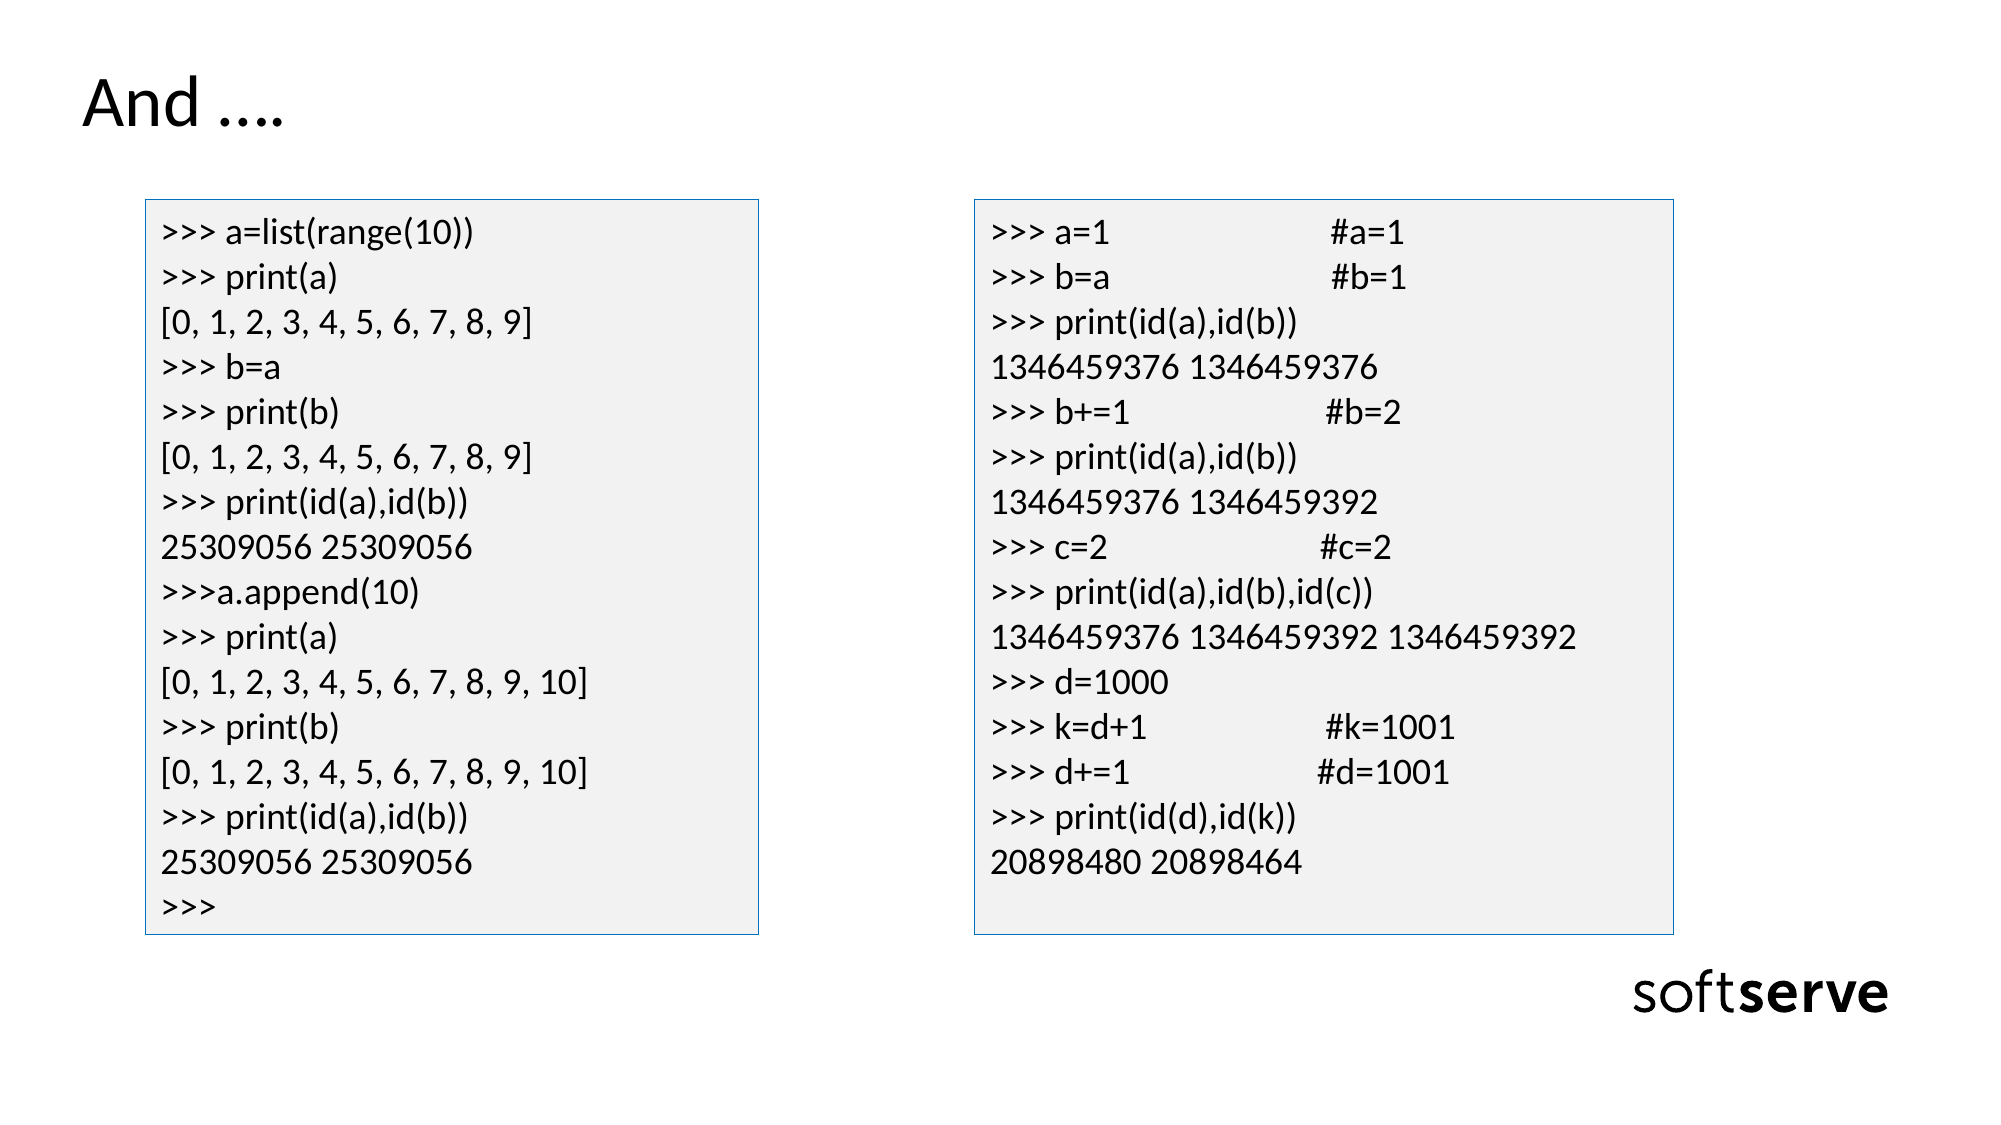

# And ….
>>> a=list(range(10))
>>> print(a)
[0, 1, 2, 3, 4, 5, 6, 7, 8, 9]
>>> b=a
>>> print(b)
[0, 1, 2, 3, 4, 5, 6, 7, 8, 9]
>>> print(id(a),id(b))
25309056 25309056
>>>a.append(10)
>>> print(a)
[0, 1, 2, 3, 4, 5, 6, 7, 8, 9, 10]
>>> print(b)
[0, 1, 2, 3, 4, 5, 6, 7, 8, 9, 10]
>>> print(id(a),id(b))
25309056 25309056
>>>
>>> a=1                          #a=1
>>> b=a                          #b=1
>>> print(id(a),id(b))
1346459376 1346459376
>>> b+=1                       #b=2
>>> print(id(a),id(b))
1346459376 1346459392
>>> c=2                         #c=2
>>> print(id(a),id(b),id(c))
1346459376 1346459392 1346459392
>>> d=1000
>>> k=d+1                     #k=1001
>>> d+=1                      #d=1001
>>> print(id(d),id(k))
20898480 20898464